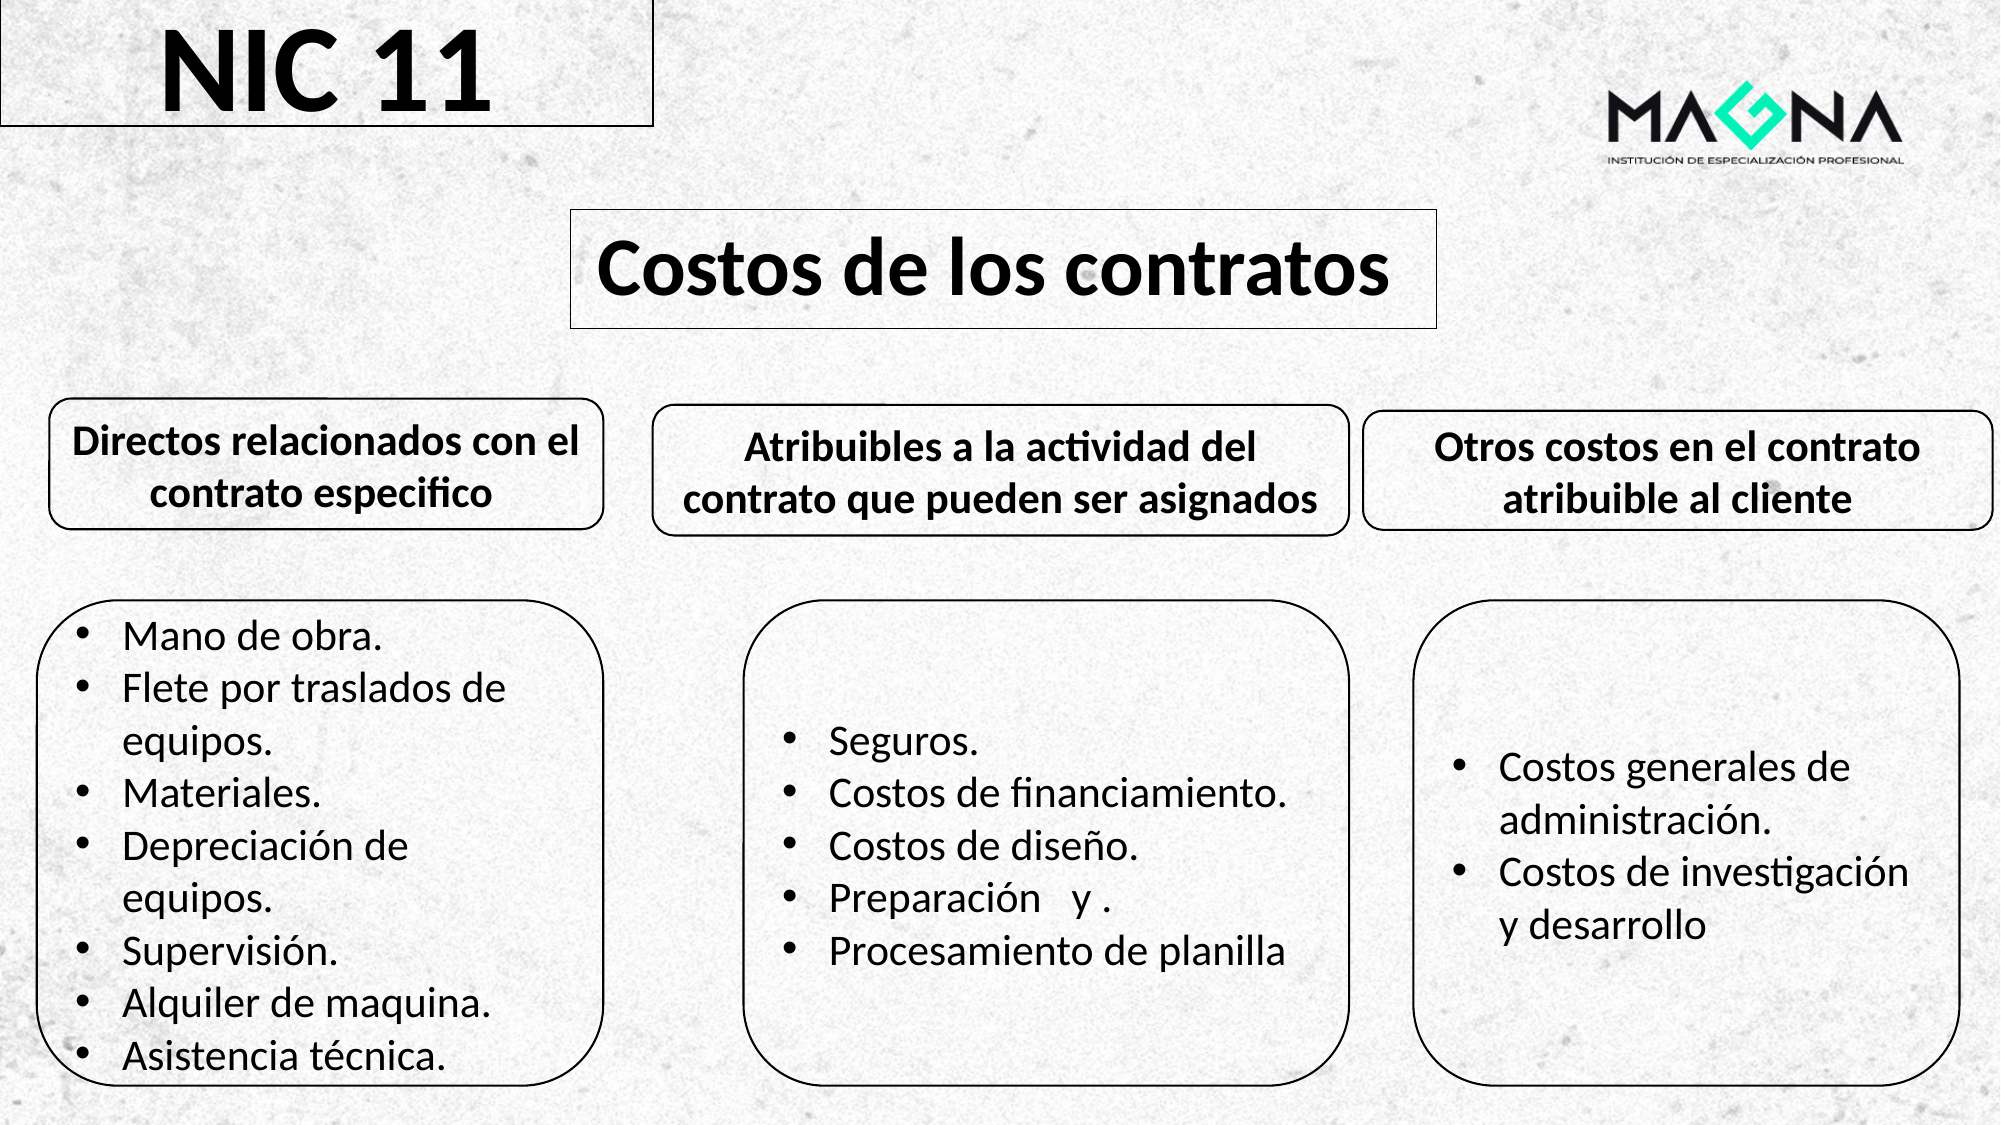

NIC 11
Costos de los contratos
Directos relacionados con el contrato especifico
Atribuibles a la actividad del contrato que pueden ser asignados
Otros costos en el contrato atribuible al cliente
Seguros.
Costos de financiamiento.
Costos de diseño.
Preparación   y .
Procesamiento de planilla
Mano de obra.
Flete por traslados de equipos.
Materiales.
Depreciación de equipos.
Supervisión.
Alquiler de maquina.
Asistencia técnica.
Costos generales de administración.
Costos de investigación y desarrollo